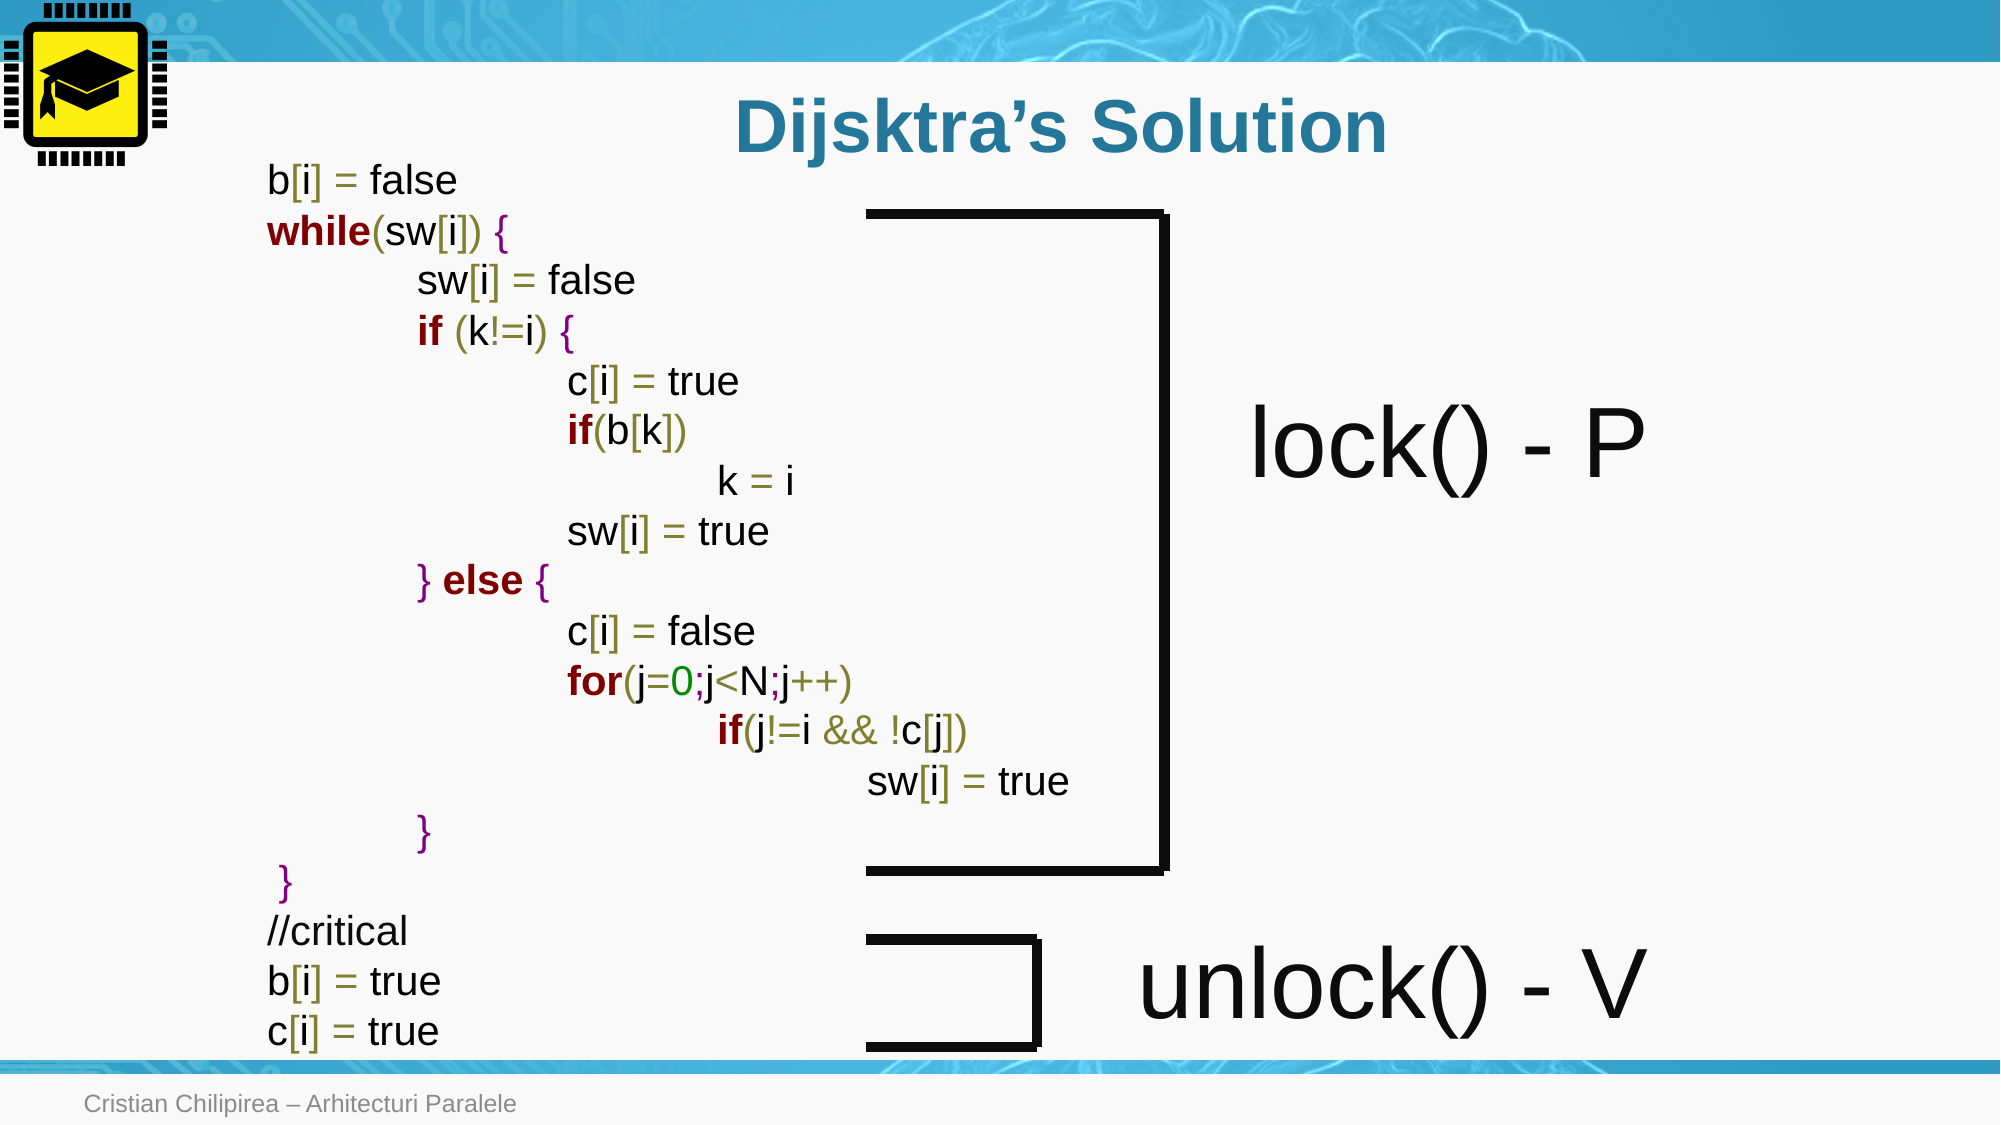

# Dijsktra’s Solution
b[i] = false
while(sw[i]) {
	sw[i] = false
	if (k!=i) {
		c[i] = true
	if(b[k])
		k = i
	sw[i] = true
	} else {
	c[i] = false
	for(j=0;j<N;j++)
		if(j!=i && !c[j])
			sw[i] = true
	}
 }
//critical
b[i] = true
c[i] = true
lock() - P
unlock() - V
Cristian Chilipirea – Arhitecturi Paralele